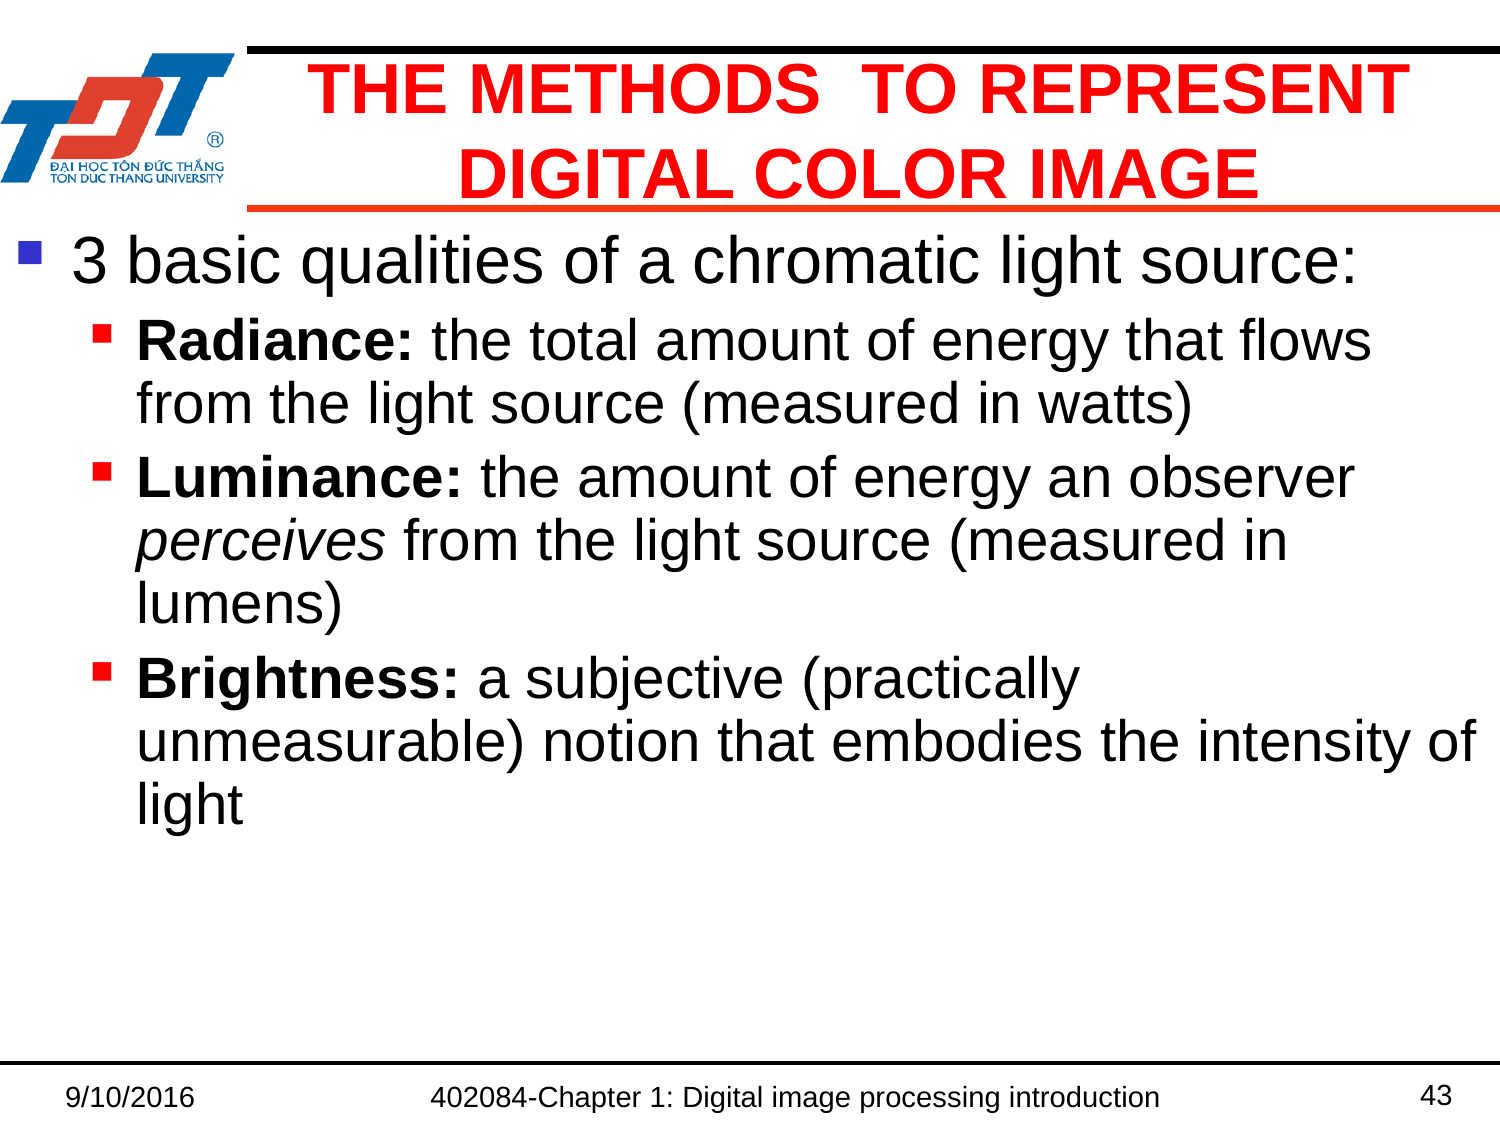

# The Methods  to represent Digital color image
3 basic qualities of a chromatic light source:
Radiance: the total amount of energy that flows from the light source (measured in watts)
Luminance: the amount of energy an observer perceives from the light source (measured in lumens)
Brightness: a subjective (practically unmeasurable) notion that embodies the intensity of light
43
9/10/2016
402084-Chapter 1: Digital image processing introduction